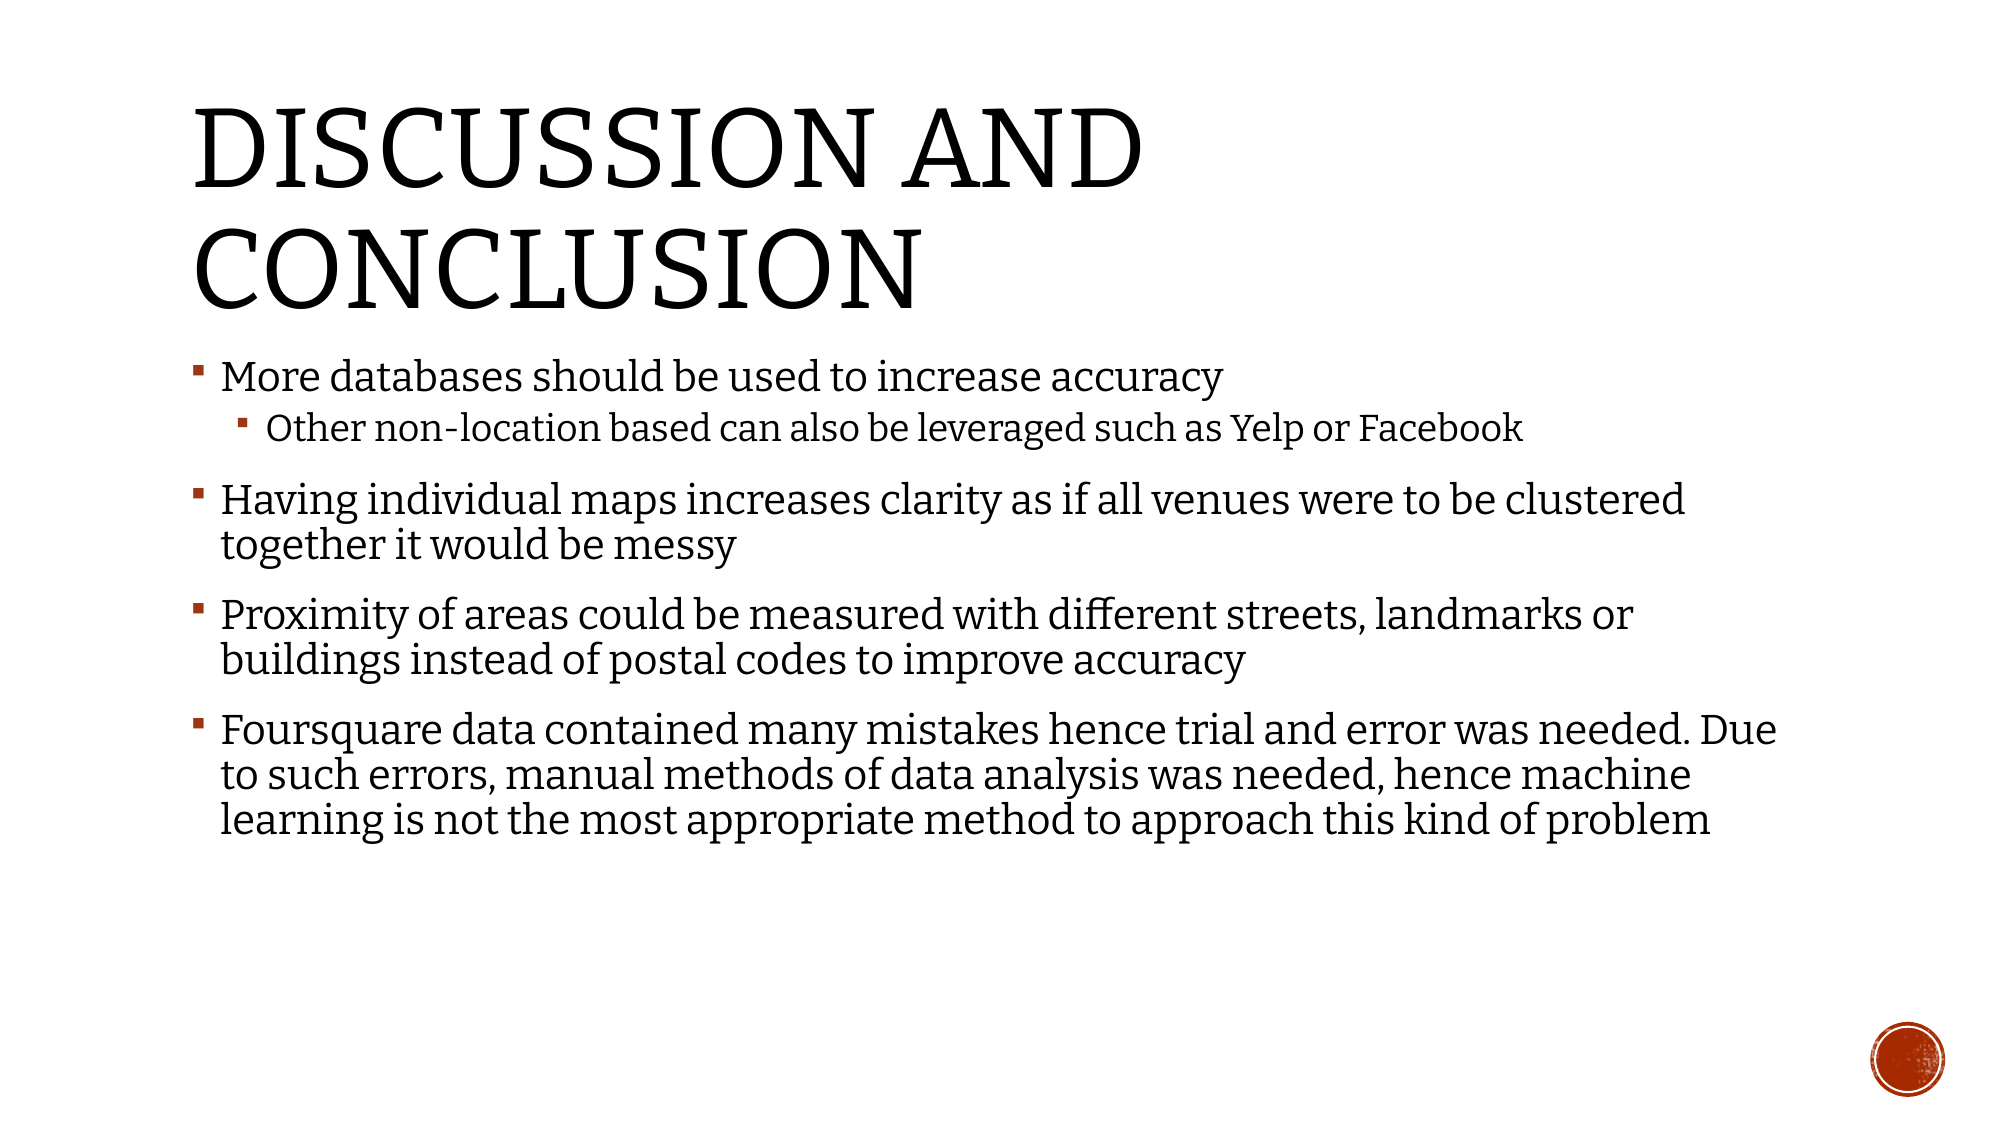

# Discussion and Conclusion
More databases should be used to increase accuracy
Other non-location based can also be leveraged such as Yelp or Facebook
Having individual maps increases clarity as if all venues were to be clustered together it would be messy
Proximity of areas could be measured with different streets, landmarks or buildings instead of postal codes to improve accuracy
Foursquare data contained many mistakes hence trial and error was needed. Due to such errors, manual methods of data analysis was needed, hence machine learning is not the most appropriate method to approach this kind of problem